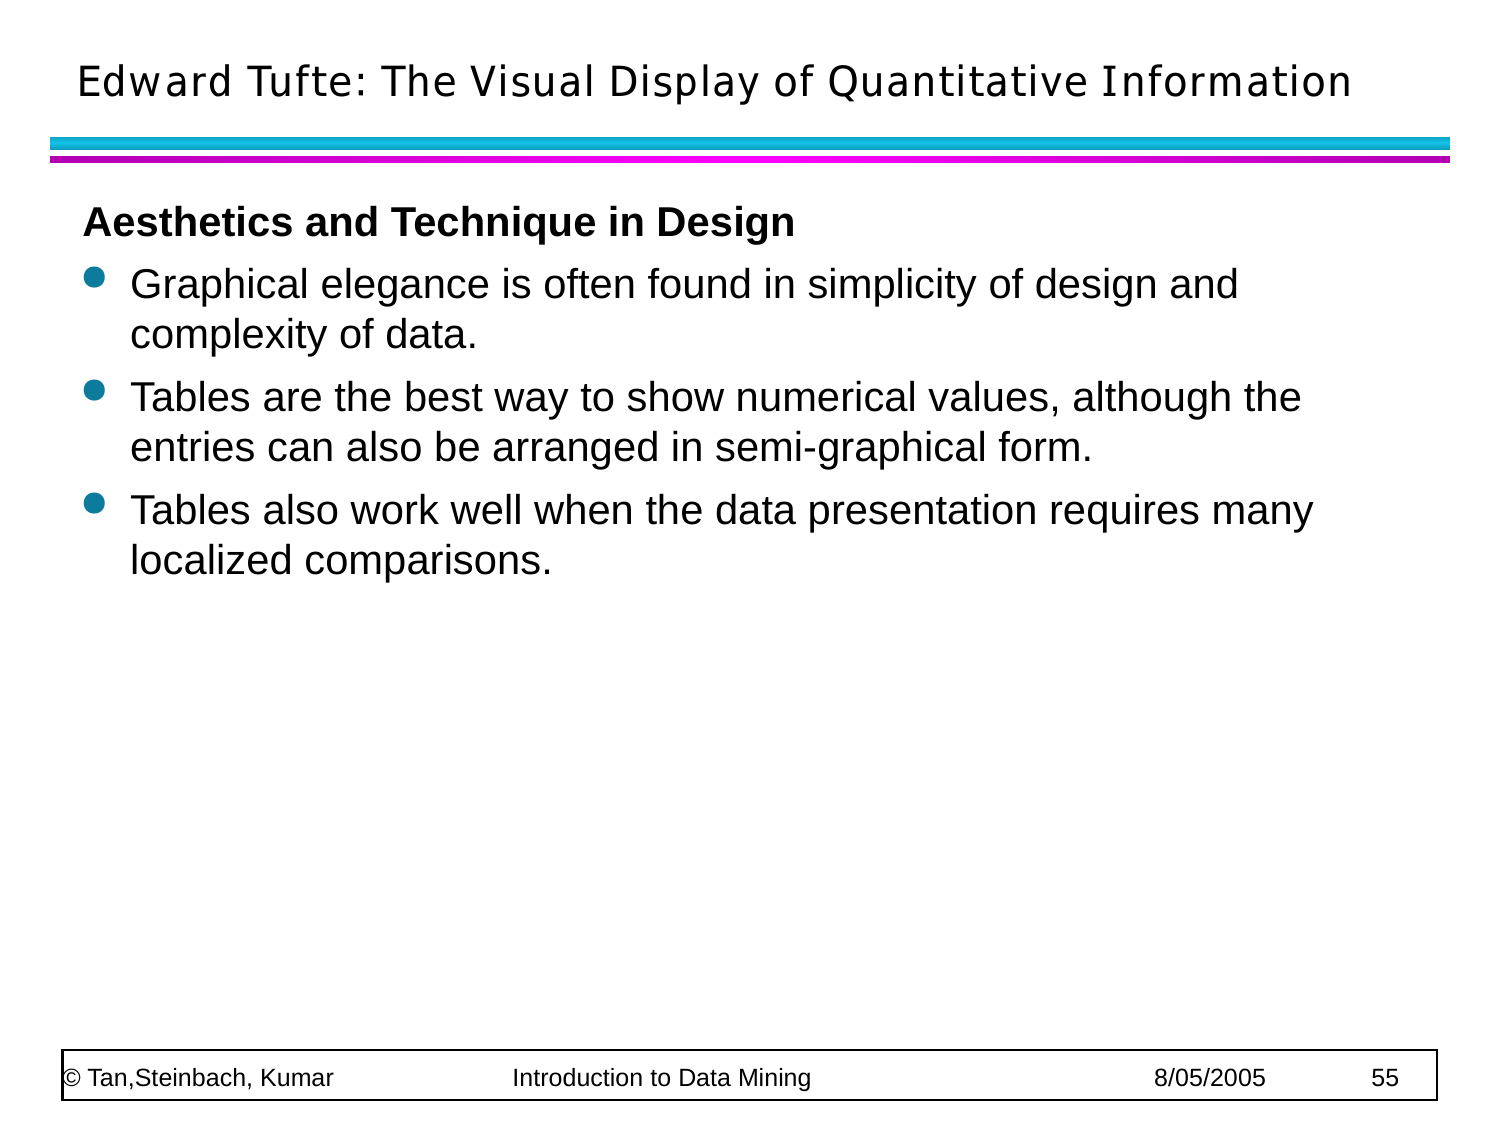

# Edward Tufte: The Visual Display of Quantitative Information
Aesthetics and Technique in Design
Graphical elegance is often found in simplicity of design and complexity of data.
Tables are the best way to show numerical values, although the entries can also be arranged in semi-graphical form.
Tables also work well when the data presentation requires many localized comparisons.